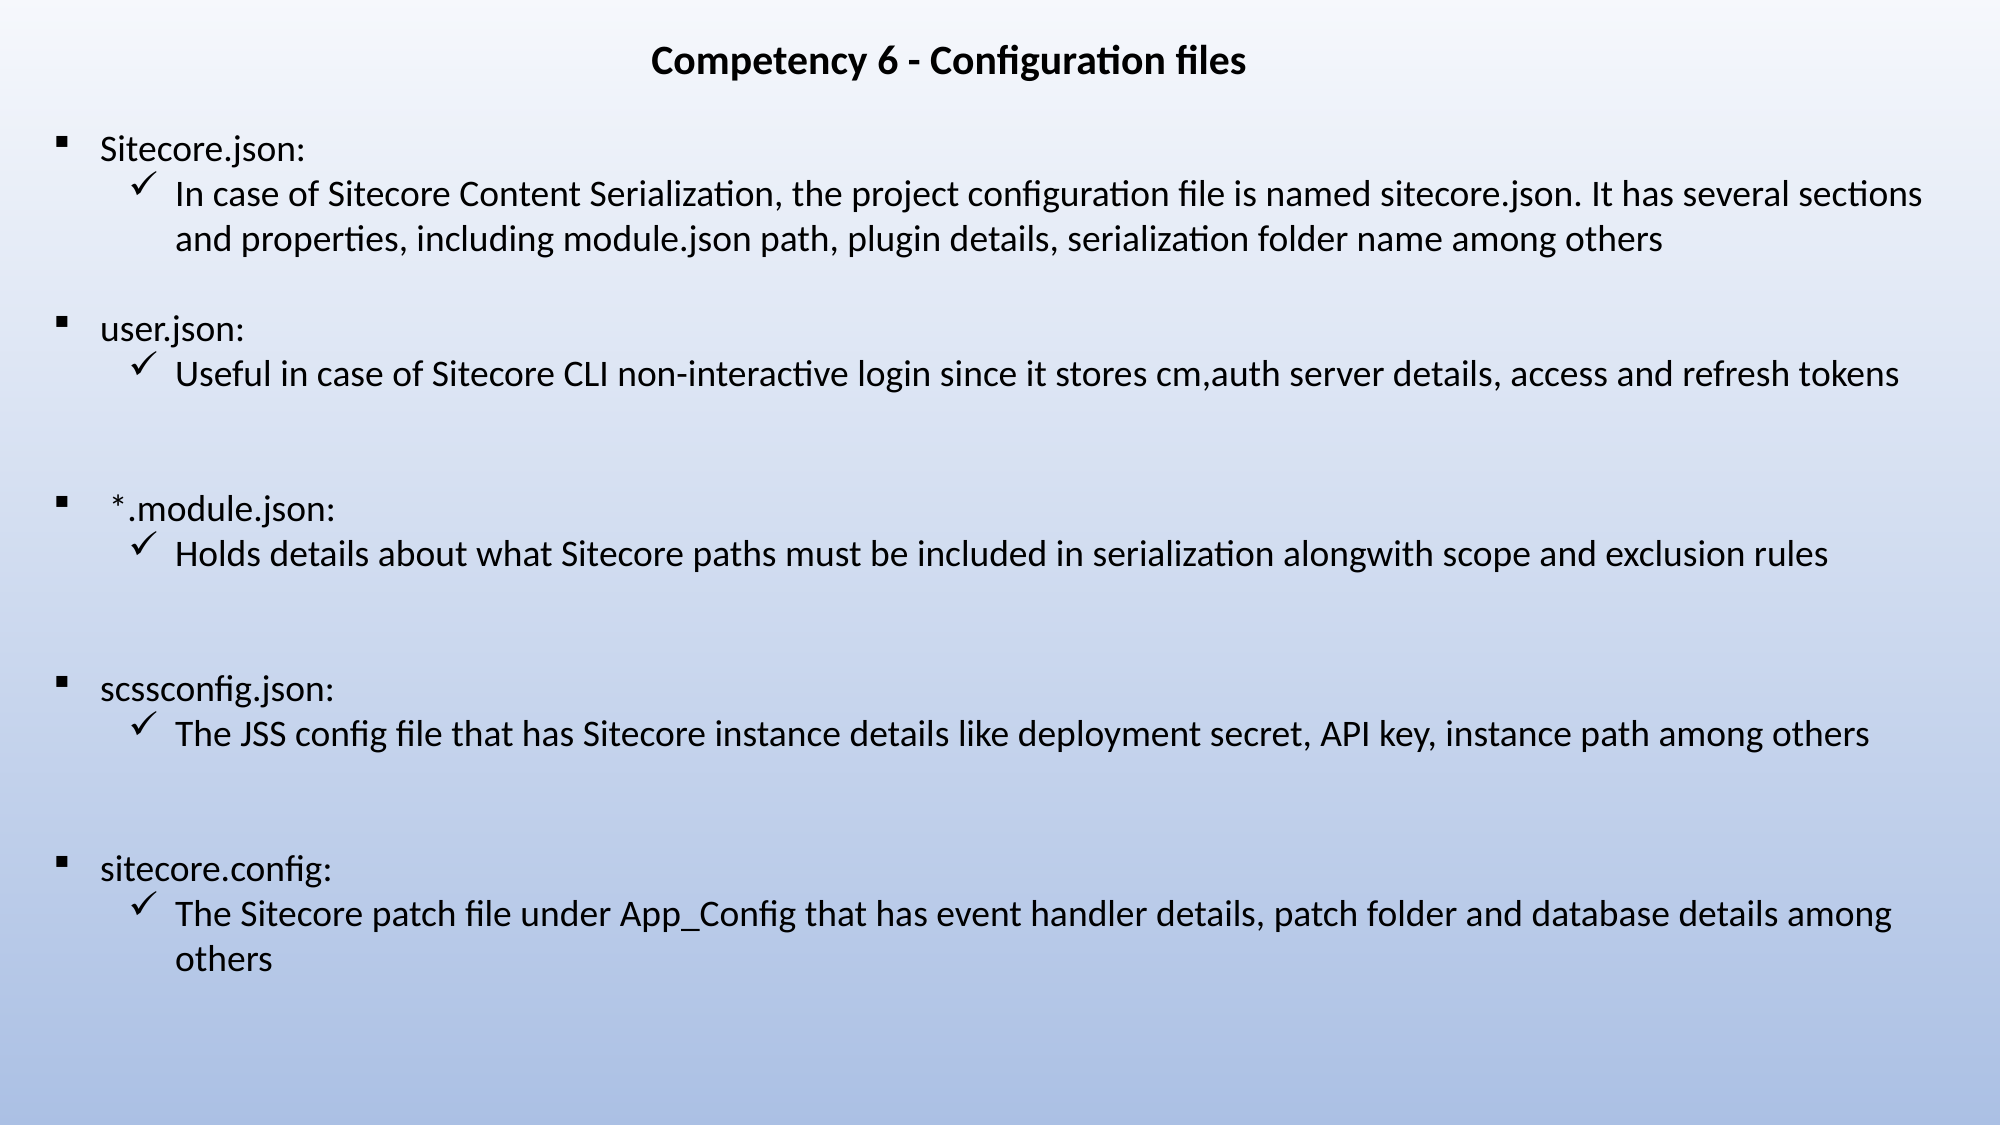

Competency 6 - Configuration files
Sitecore.json:
In case of Sitecore Content Serialization, the project configuration file is named sitecore.json. It has several sections and properties, including module.json path, plugin details, serialization folder name among others

user.json:
Useful in case of Sitecore CLI non-interactive login since it stores cm,auth server details, access and refresh tokens

 *.module.json:
Holds details about what Sitecore paths must be included in serialization alongwith scope and exclusion rules

scssconfig.json:
The JSS config file that has Sitecore instance details like deployment secret, API key, instance path among others

sitecore.config:
The Sitecore patch file under App_Config that has event handler details, patch folder and database details among others